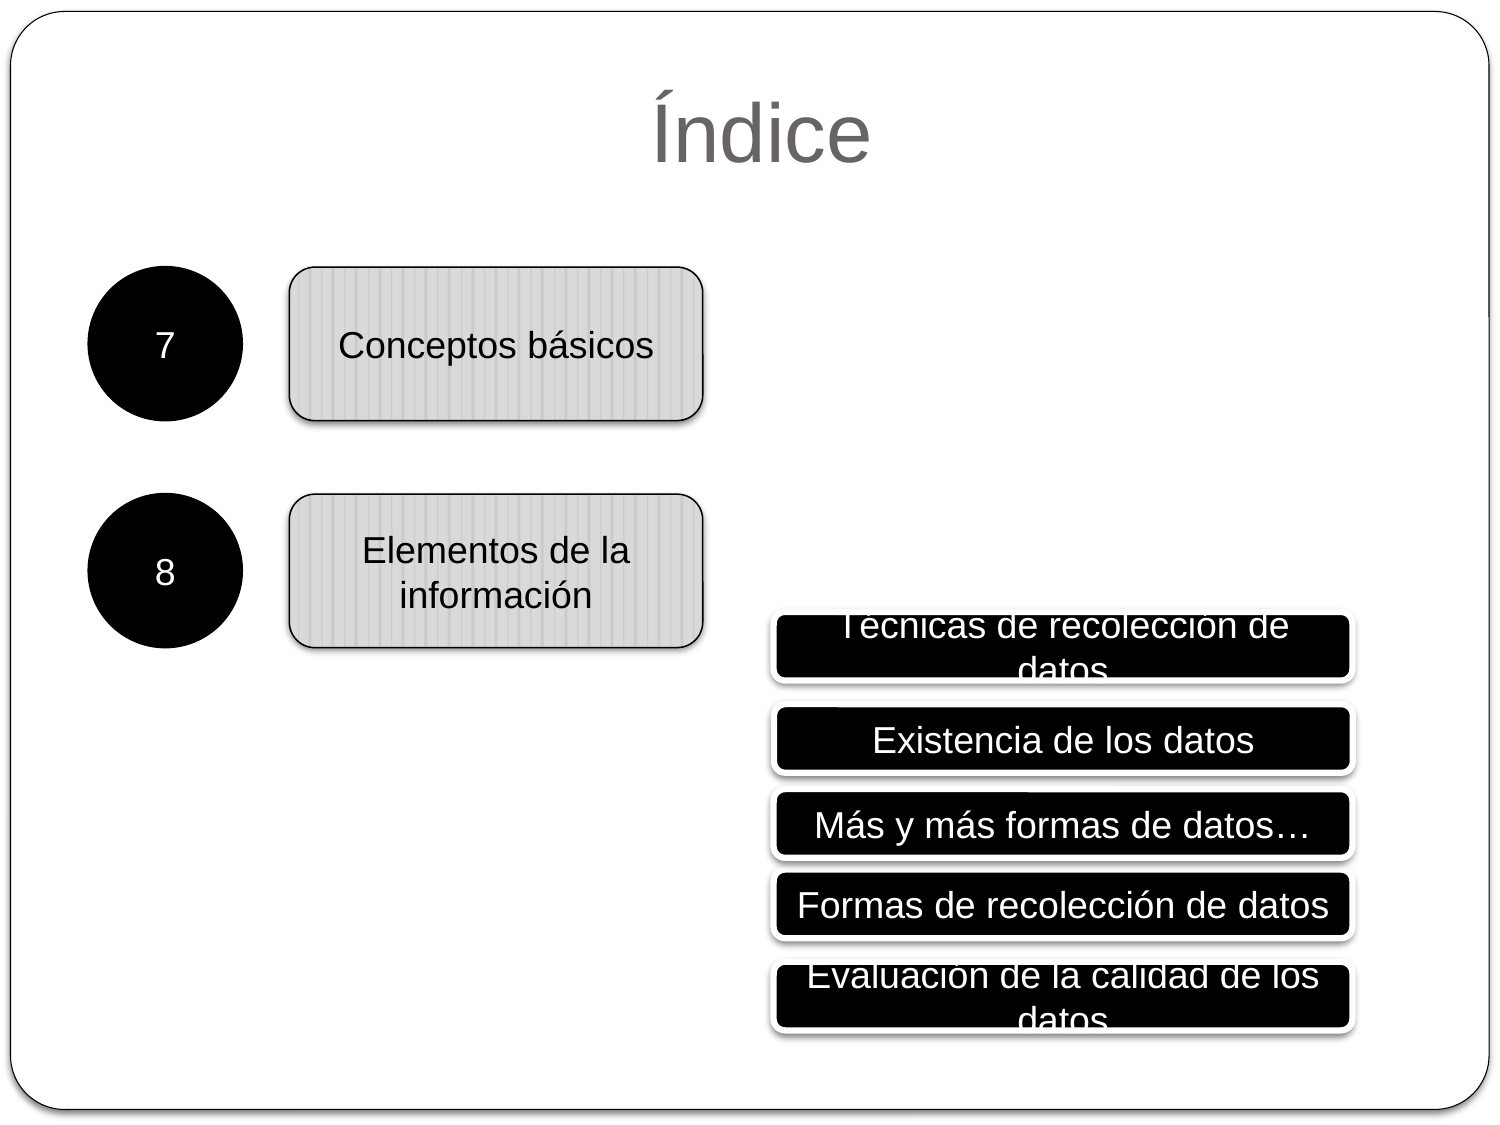

# Índice
7
Conceptos básicos
8
Elementos de la información
Técnicas de recolección de datos
Existencia de los datos
Más y más formas de datos…
Formas de recolección de datos
Evaluación de la calidad de los datos